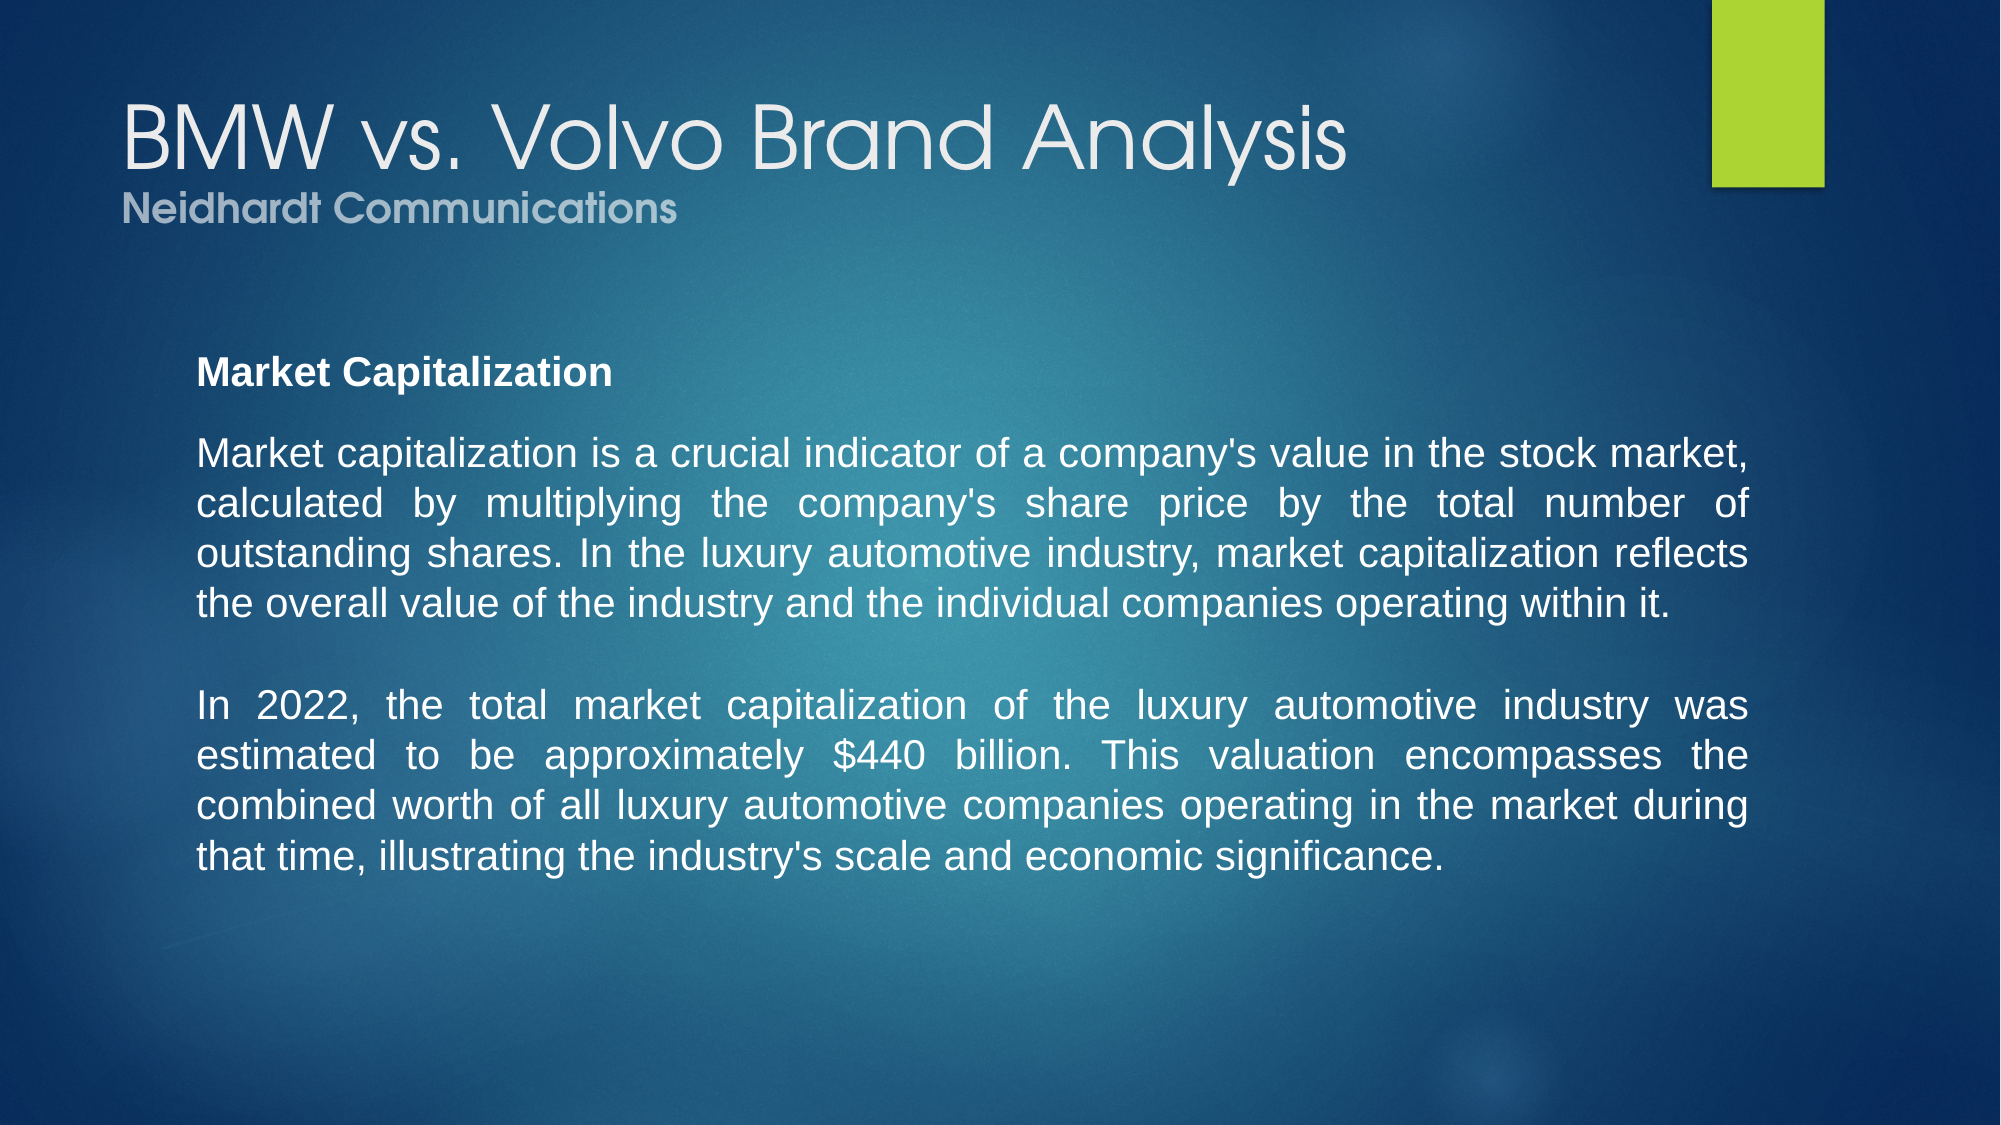

# BMW vs. Volvo Brand Analysis
Neidhardt Communications
Market Capitalization
Market capitalization is a crucial indicator of a company's value in the stock market, calculated by multiplying the company's share price by the total number of outstanding shares. In the luxury automotive industry, market capitalization reflects the overall value of the industry and the individual companies operating within it.
In 2022, the total market capitalization of the luxury automotive industry was estimated to be approximately $440 billion. This valuation encompasses the combined worth of all luxury automotive companies operating in the market during that time, illustrating the industry's scale and economic significance.